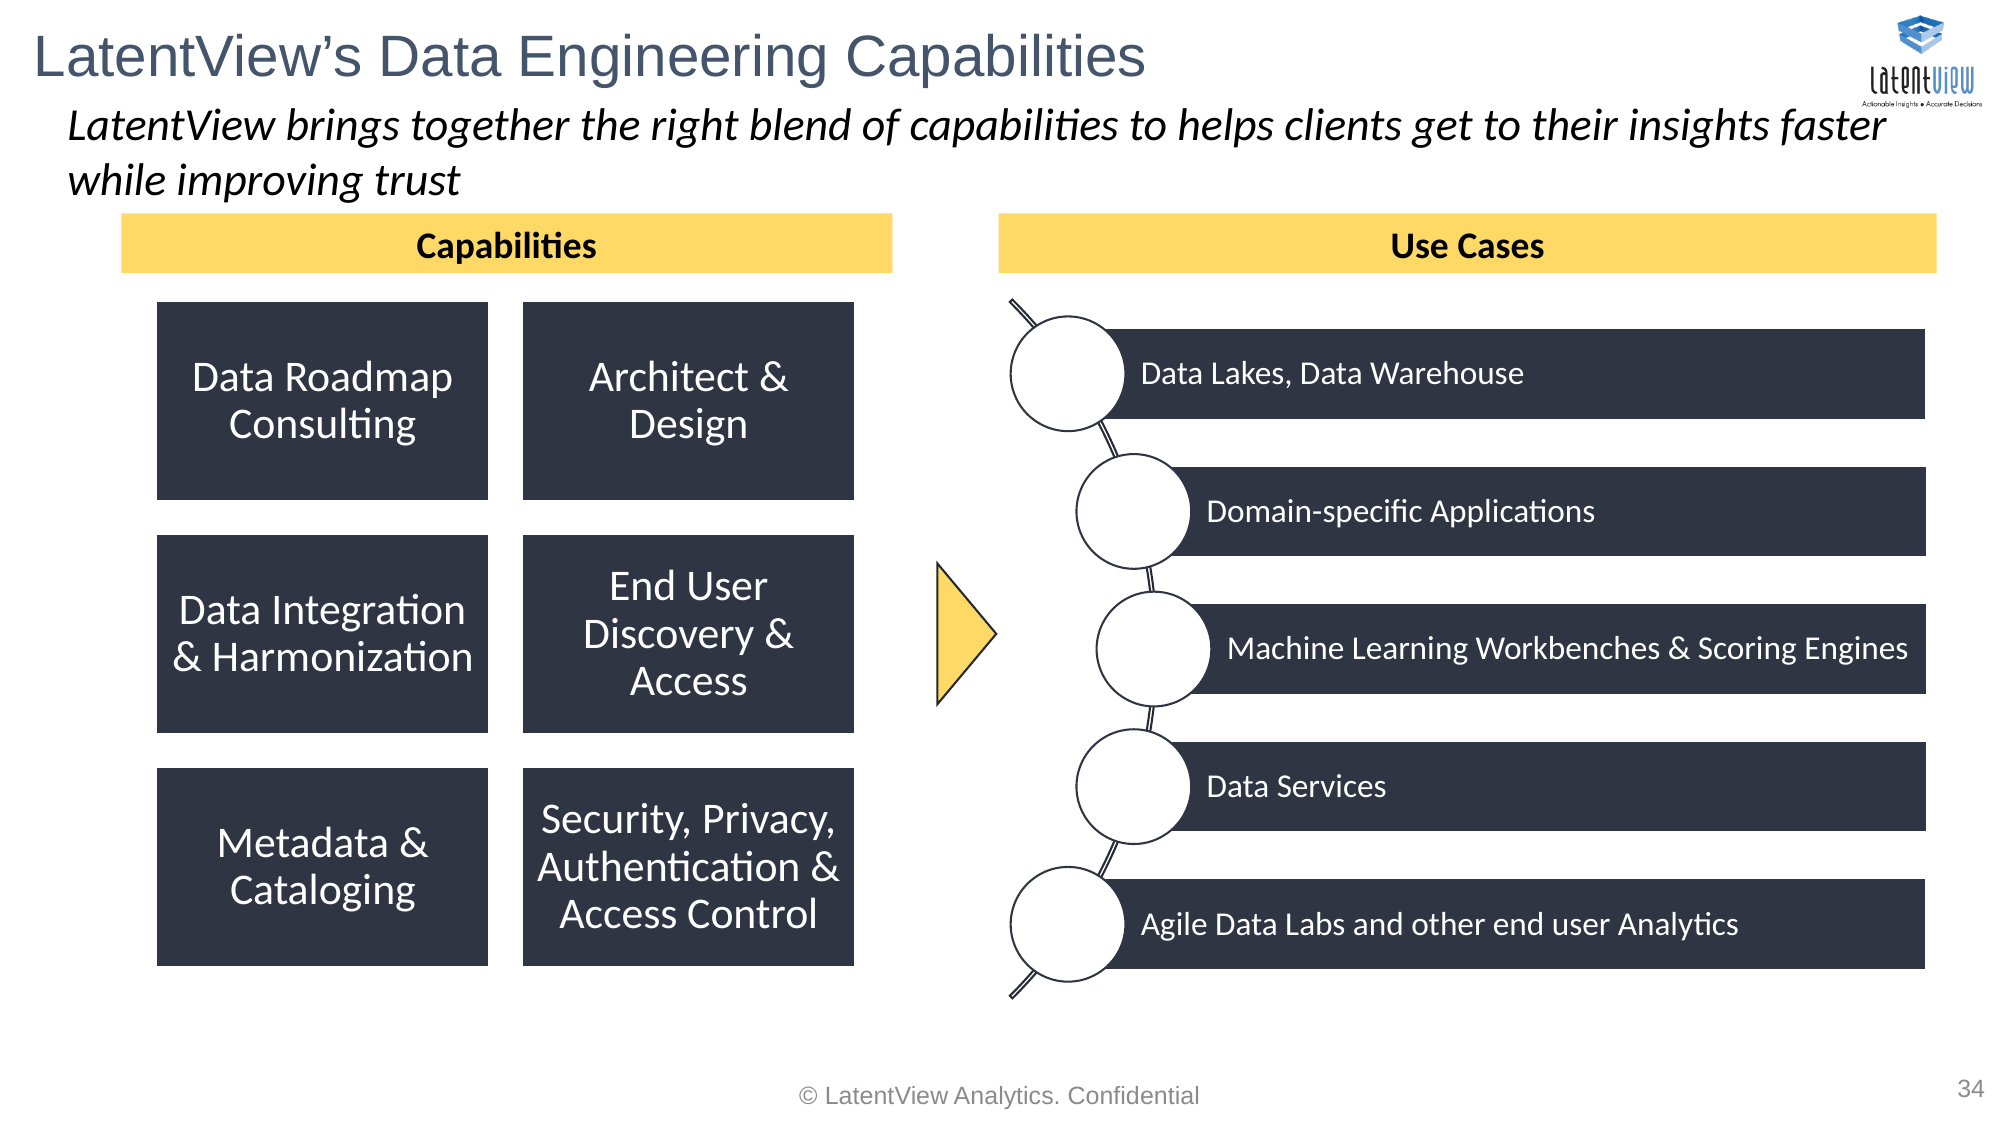

LatentView’s Data Engineering Capabilities
LatentView brings together the right blend of capabilities to helps clients get to their insights faster while improving trust
Capabilities
Use Cases
Data Lakes, Data Warehouse
Domain-specific Applications
Machine Learning Workbenches & Scoring Engines
Data Services
Agile Data Labs and other end user Analytics
Data Roadmap Consulting
Architect & Design
Data Integration & Harmonization
End User Discovery & Access
Metadata & Cataloging
Security, Privacy, Authentication & Access Control

© LatentView Analytics. Confidential
34